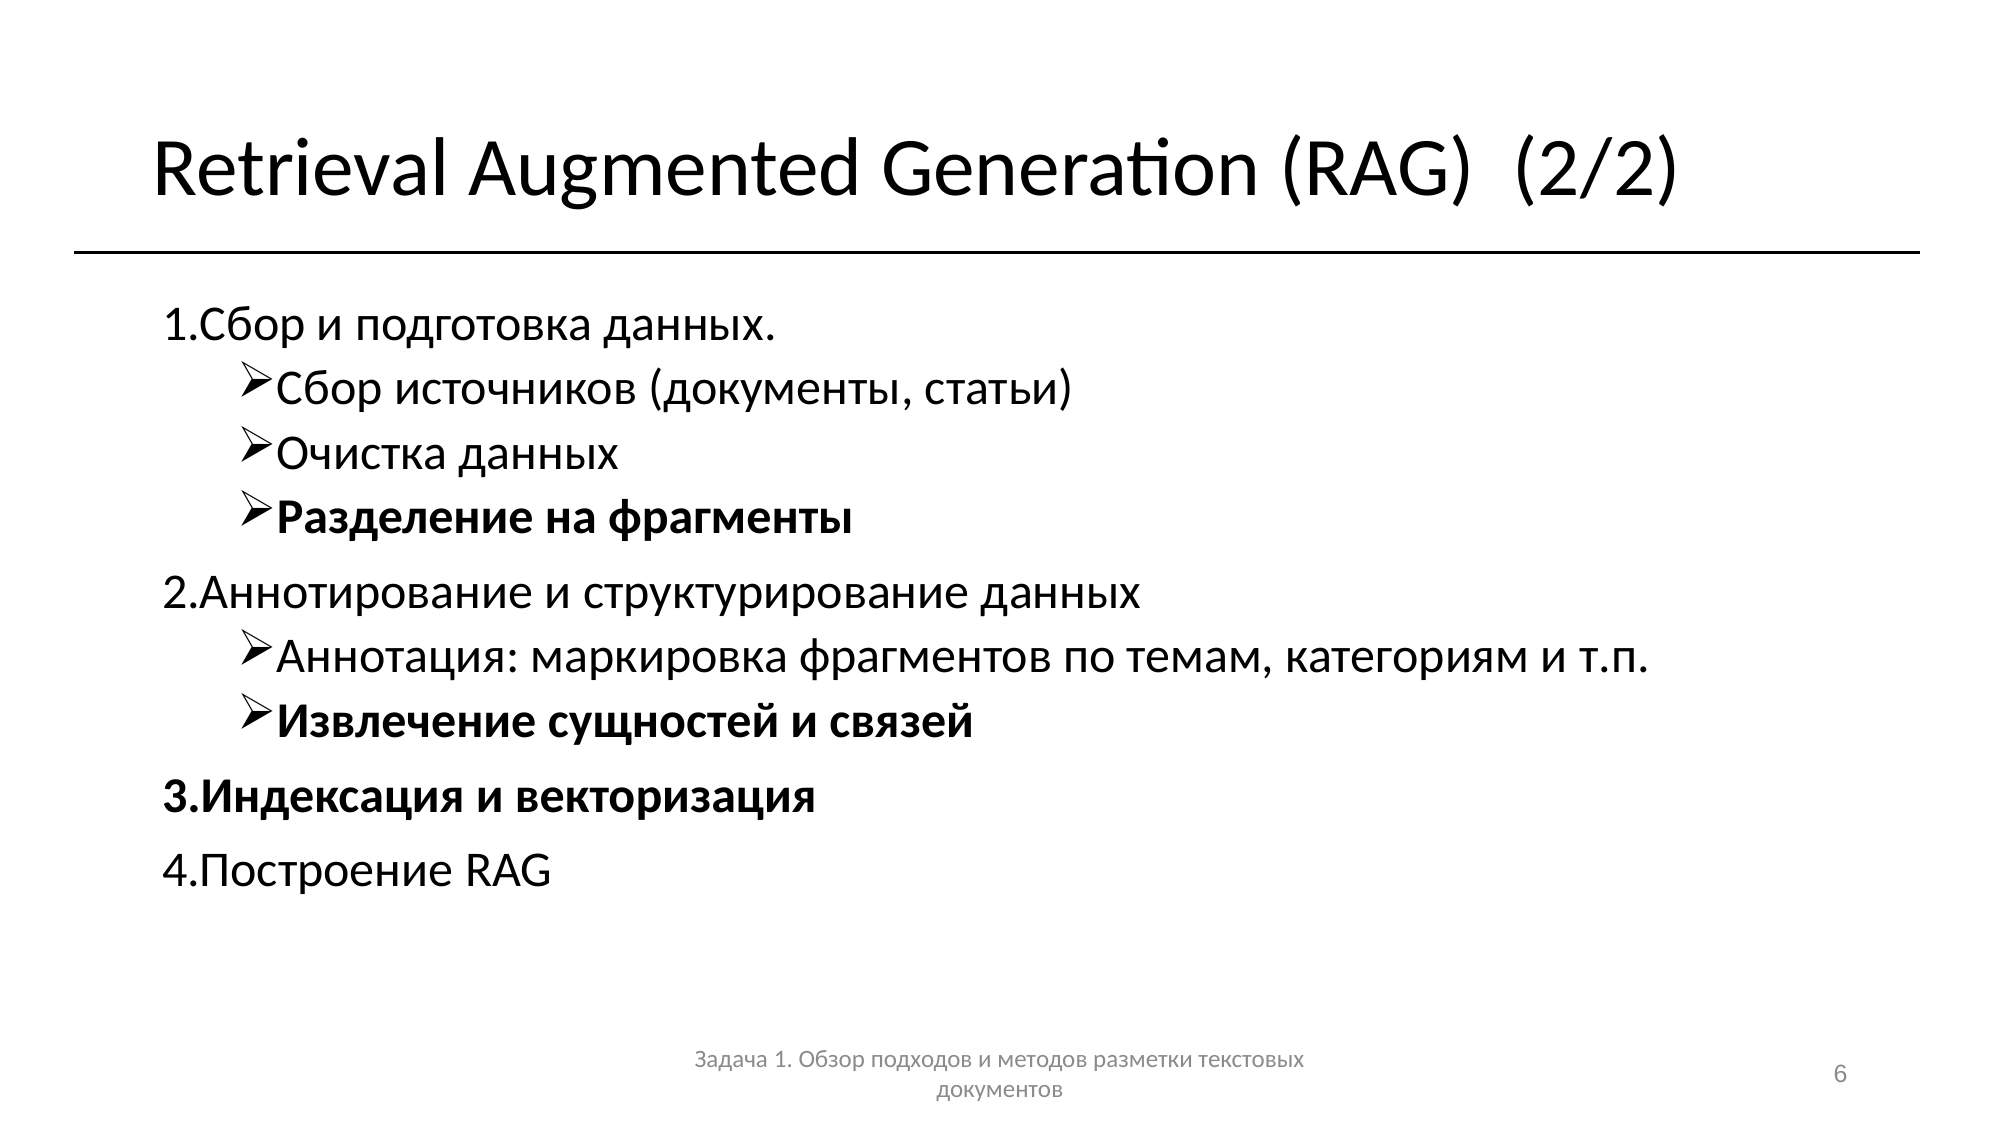

Retrieval Augmented Generation (RAG)  (2/2)
Сбор и подготовка данных.
Сбор источников (документы, статьи)
Очистка данных
Разделение на фрагменты
Аннотирование и структурирование данных
Аннотация: маркировка фрагментов по темам, категориям и т.п.
Извлечение сущностей и связей
Индексация и векторизация
Построение RAG

Задача 1. Обзор подходов и методов разметки текстовых документов
6